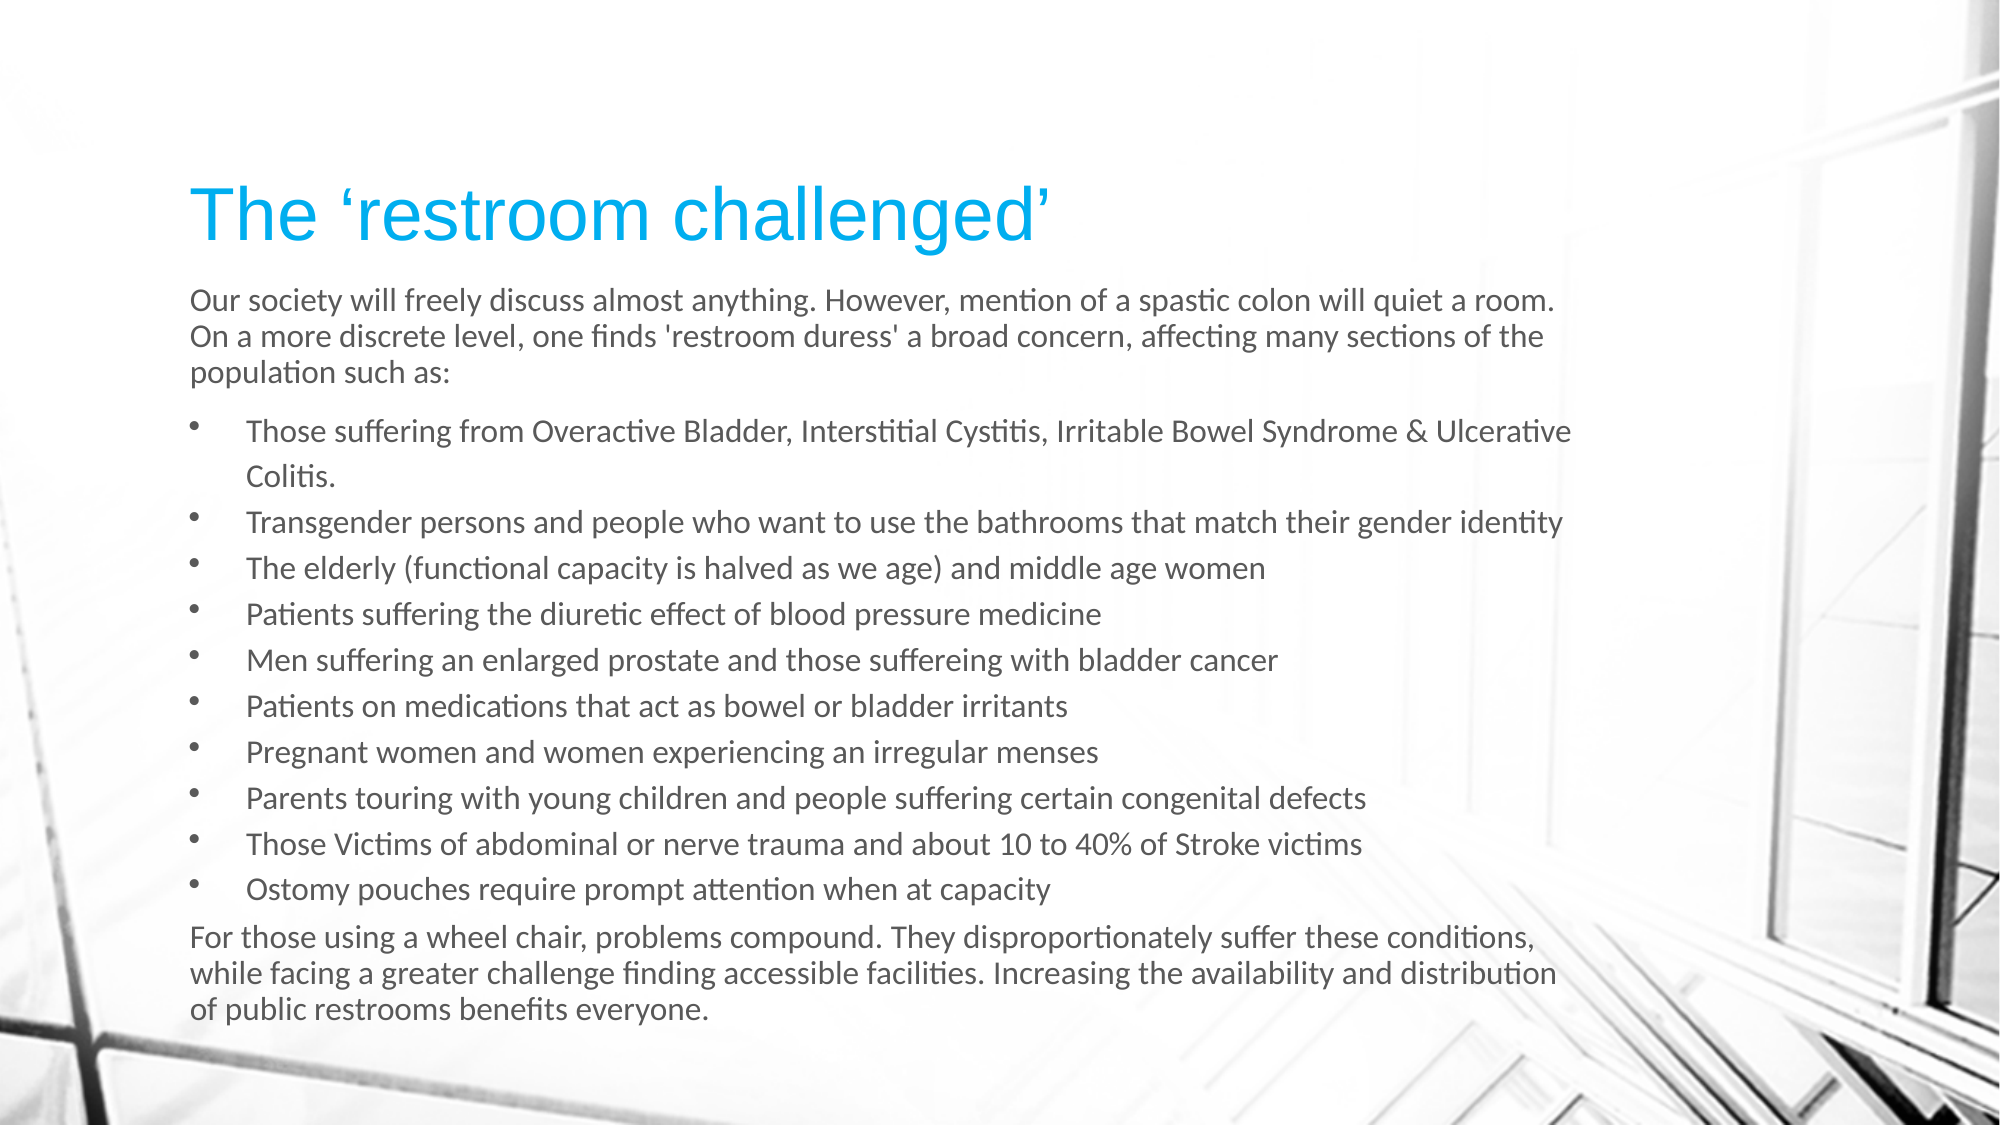

# The ‘restroom challenged’
Our society will freely discuss almost anything. However, mention of a spastic colon will quiet a room. On a more discrete level, one finds 'restroom duress' a broad concern, affecting many sections of the population such as:
Those suffering from Overactive Bladder, Interstitial Cystitis, Irritable Bowel Syndrome & Ulcerative Colitis.
Transgender persons and people who want to use the bathrooms that match their gender identity
The elderly (functional capacity is halved as we age) and middle age women
Patients suffering the diuretic effect of blood pressure medicine
Men suffering an enlarged prostate and those suffereing with bladder cancer
Patients on medications that act as bowel or bladder irritants
Pregnant women and women experiencing an irregular menses
Parents touring with young children and people suffering certain congenital defects
Those Victims of abdominal or nerve trauma and about 10 to 40% of Stroke victims
Ostomy pouches require prompt attention when at capacity
For those using a wheel chair, problems compound. They disproportionately suffer these conditions, while facing a greater challenge finding accessible facilities. Increasing the availability and distribution of public restrooms benefits everyone.